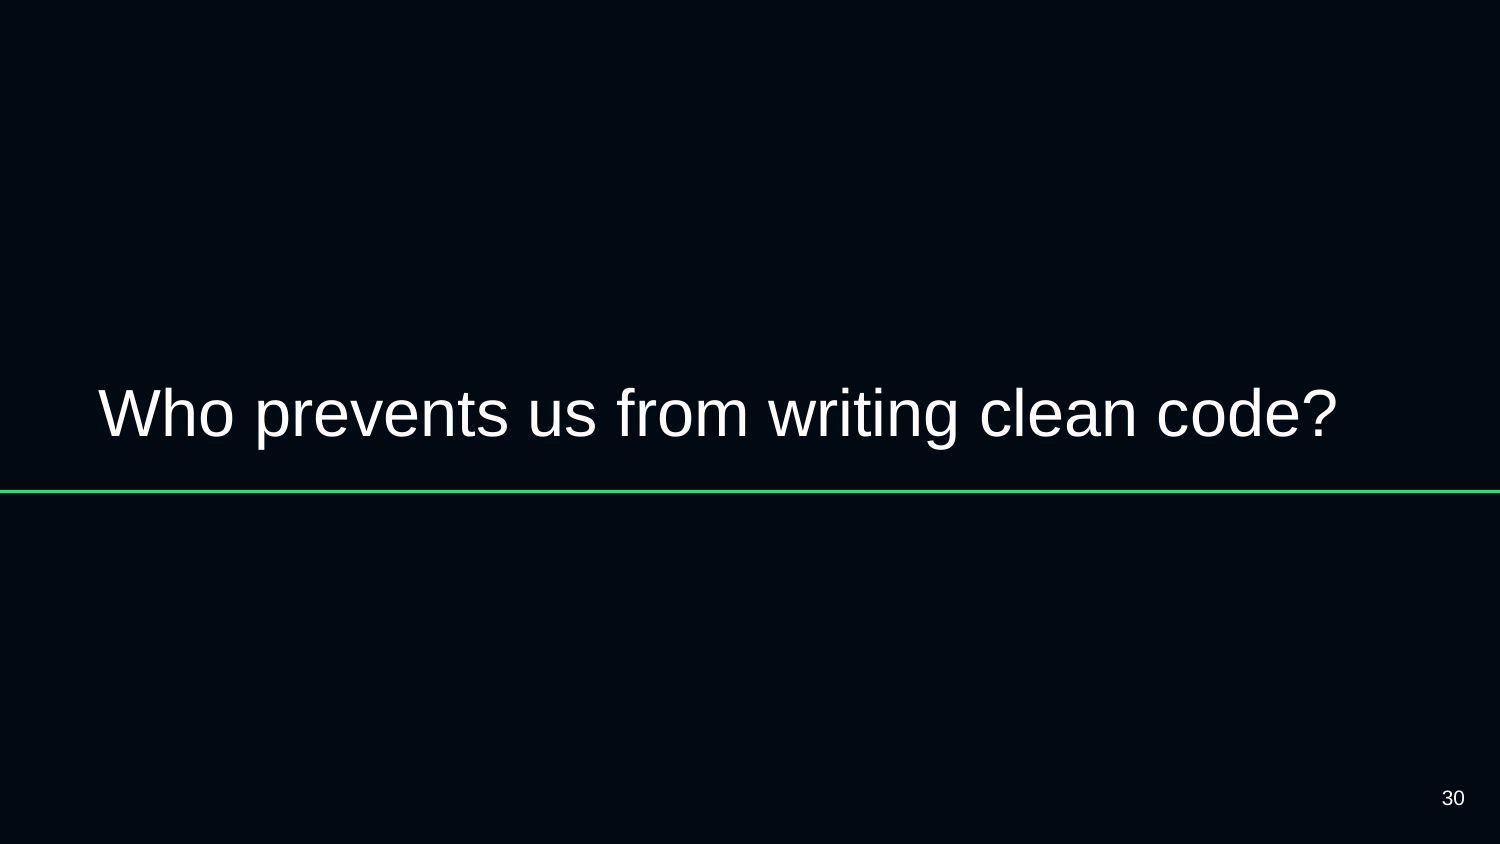

# Who prevents us from writing clean code?
30